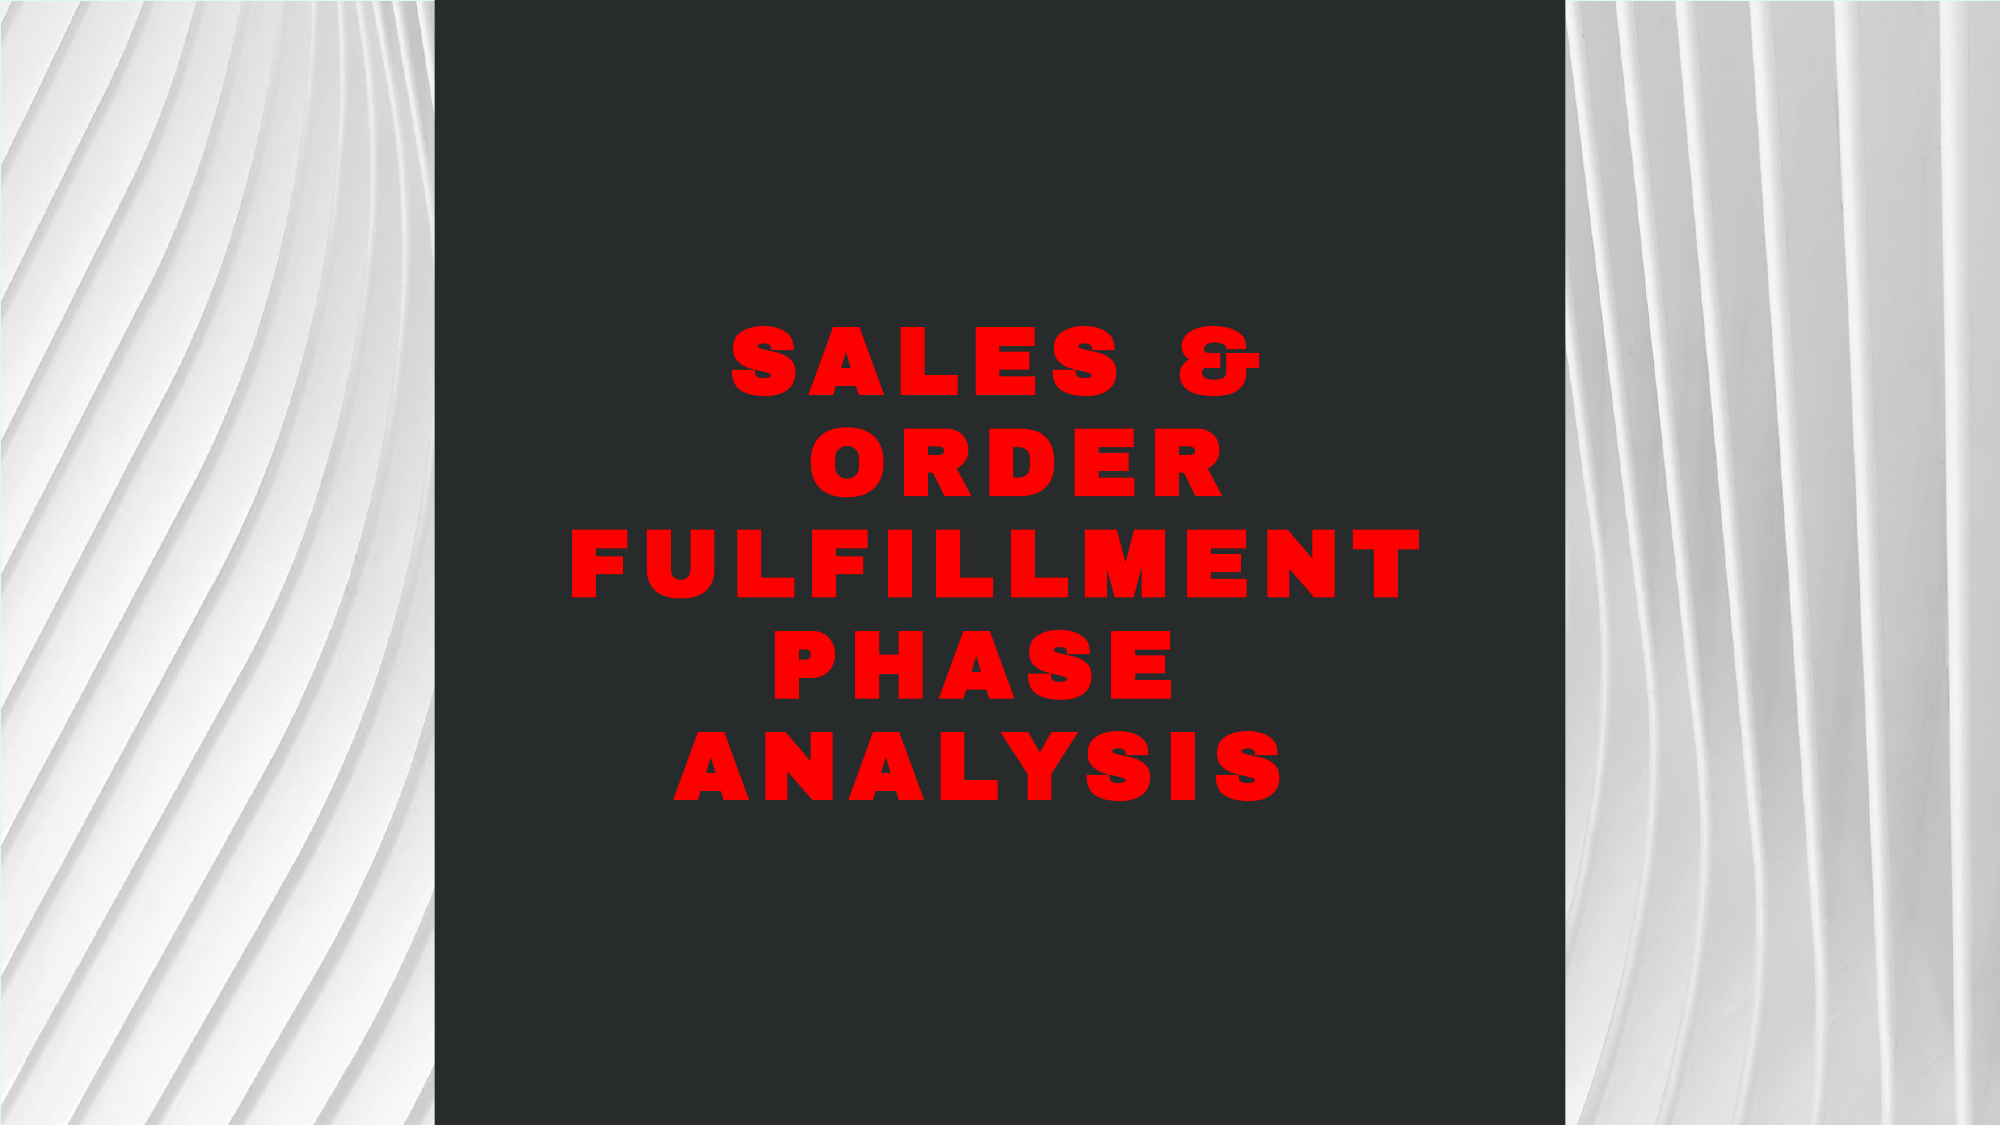

# sales & order Fulfillment PHASE ANALYSIS